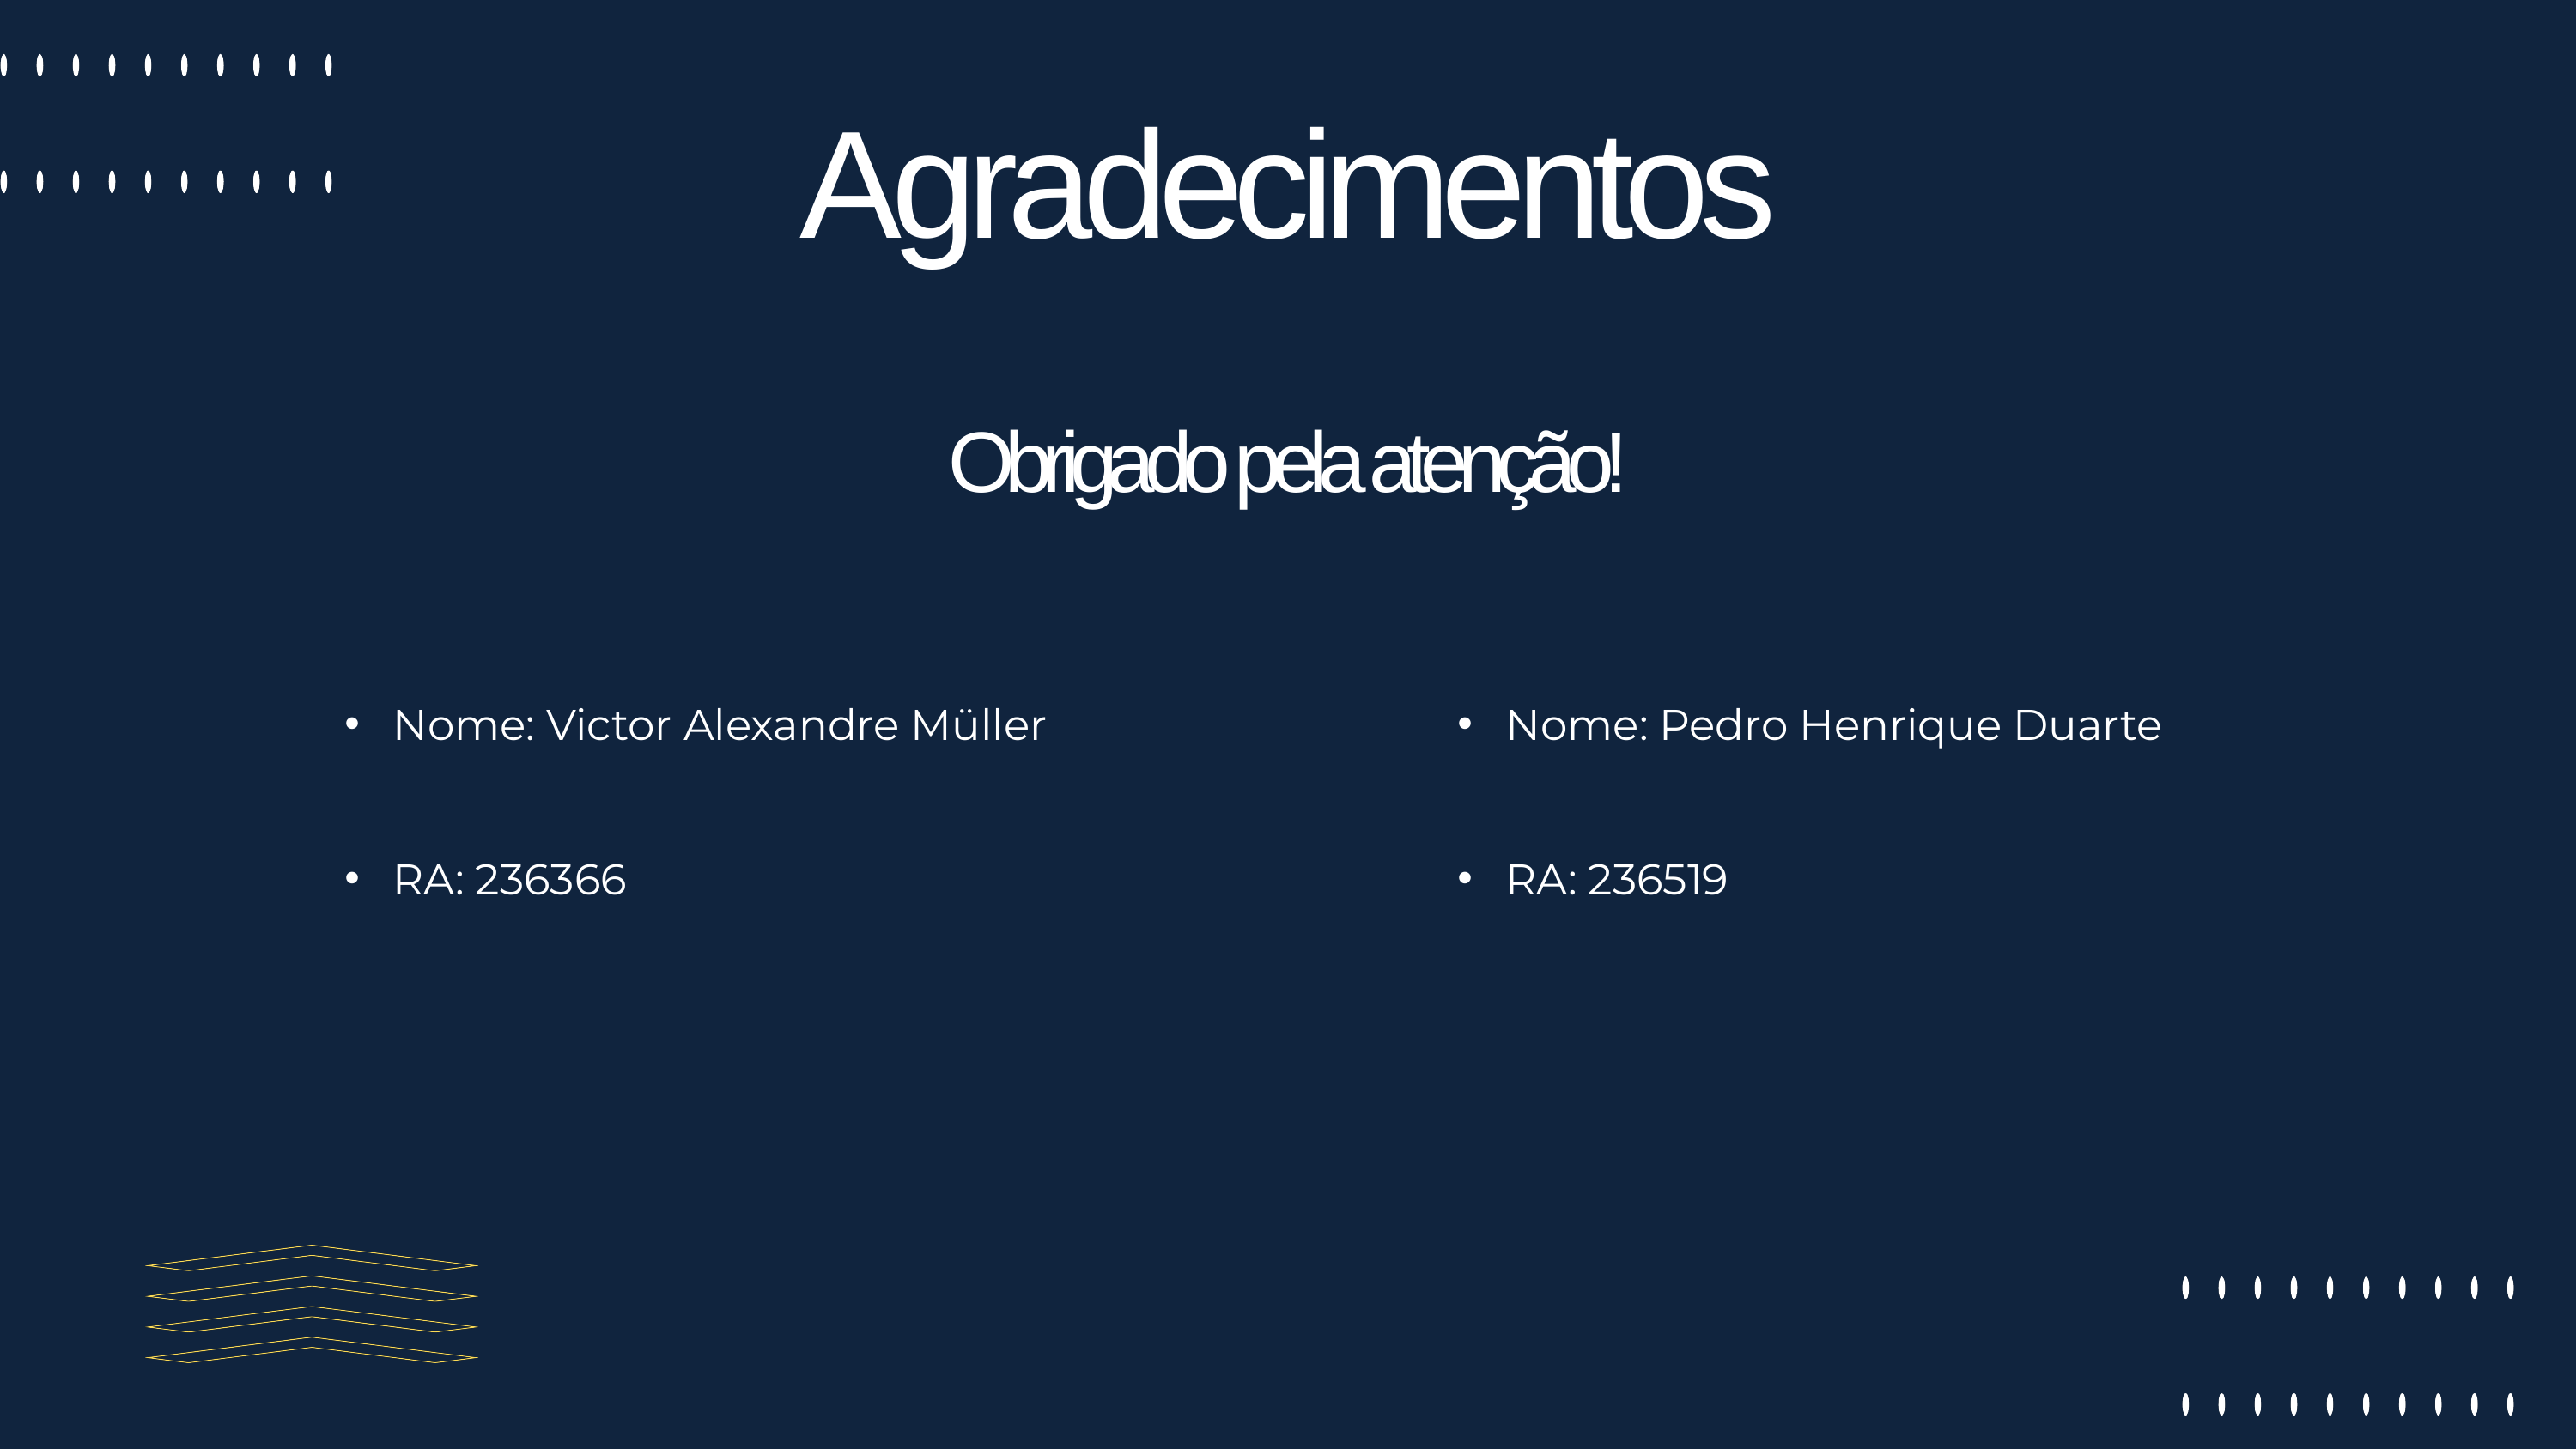

Agradecimentos
Obrigado pela atenção!
Nome: Victor Alexandre Müller

RA: 236366
Nome: Pedro Henrique Duarte

RA: 236519